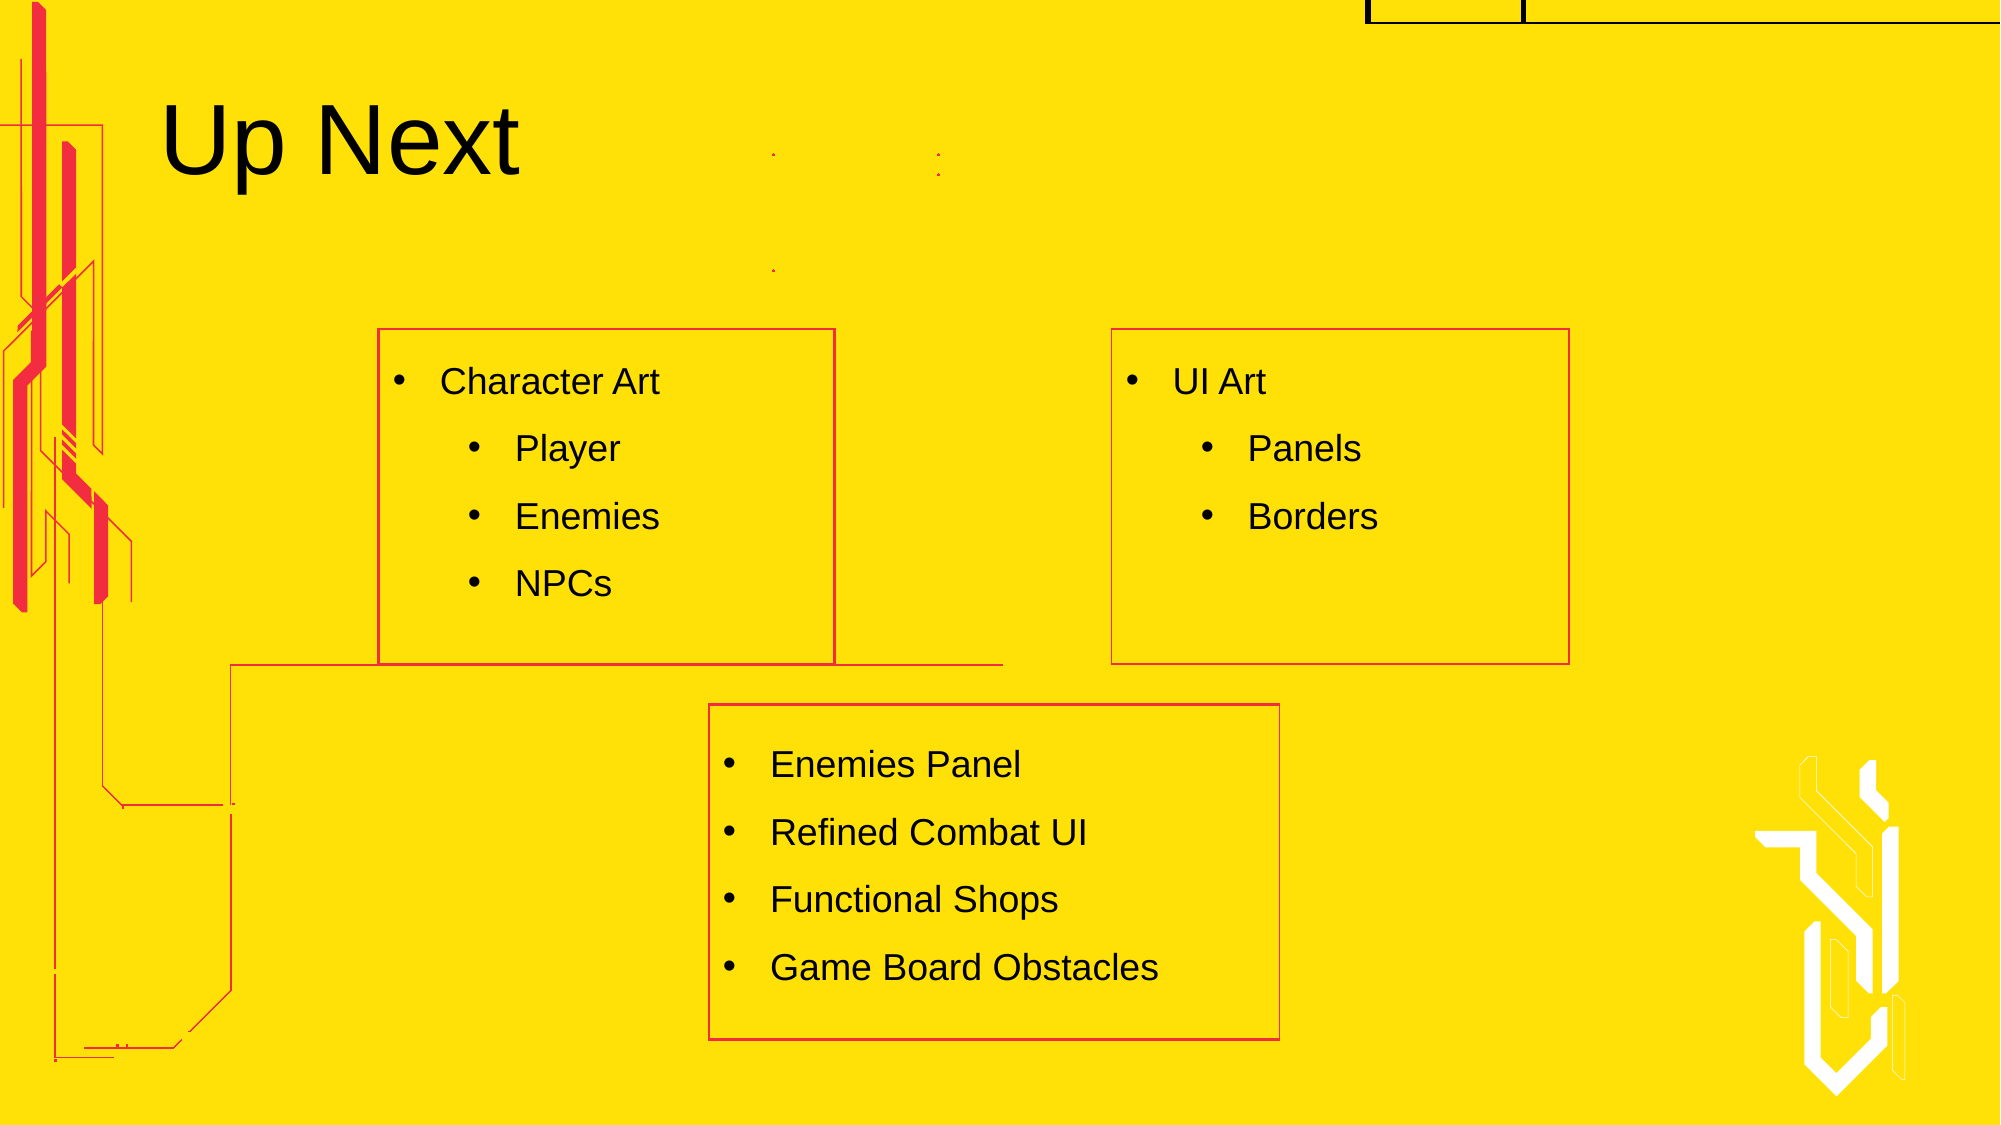

Up Next

Character Art
Player
Enemies
NPCs
UI Art
Panels
Borders

Enemies Panel
Refined Combat UI
Functional Shops
Game Board Obstacles